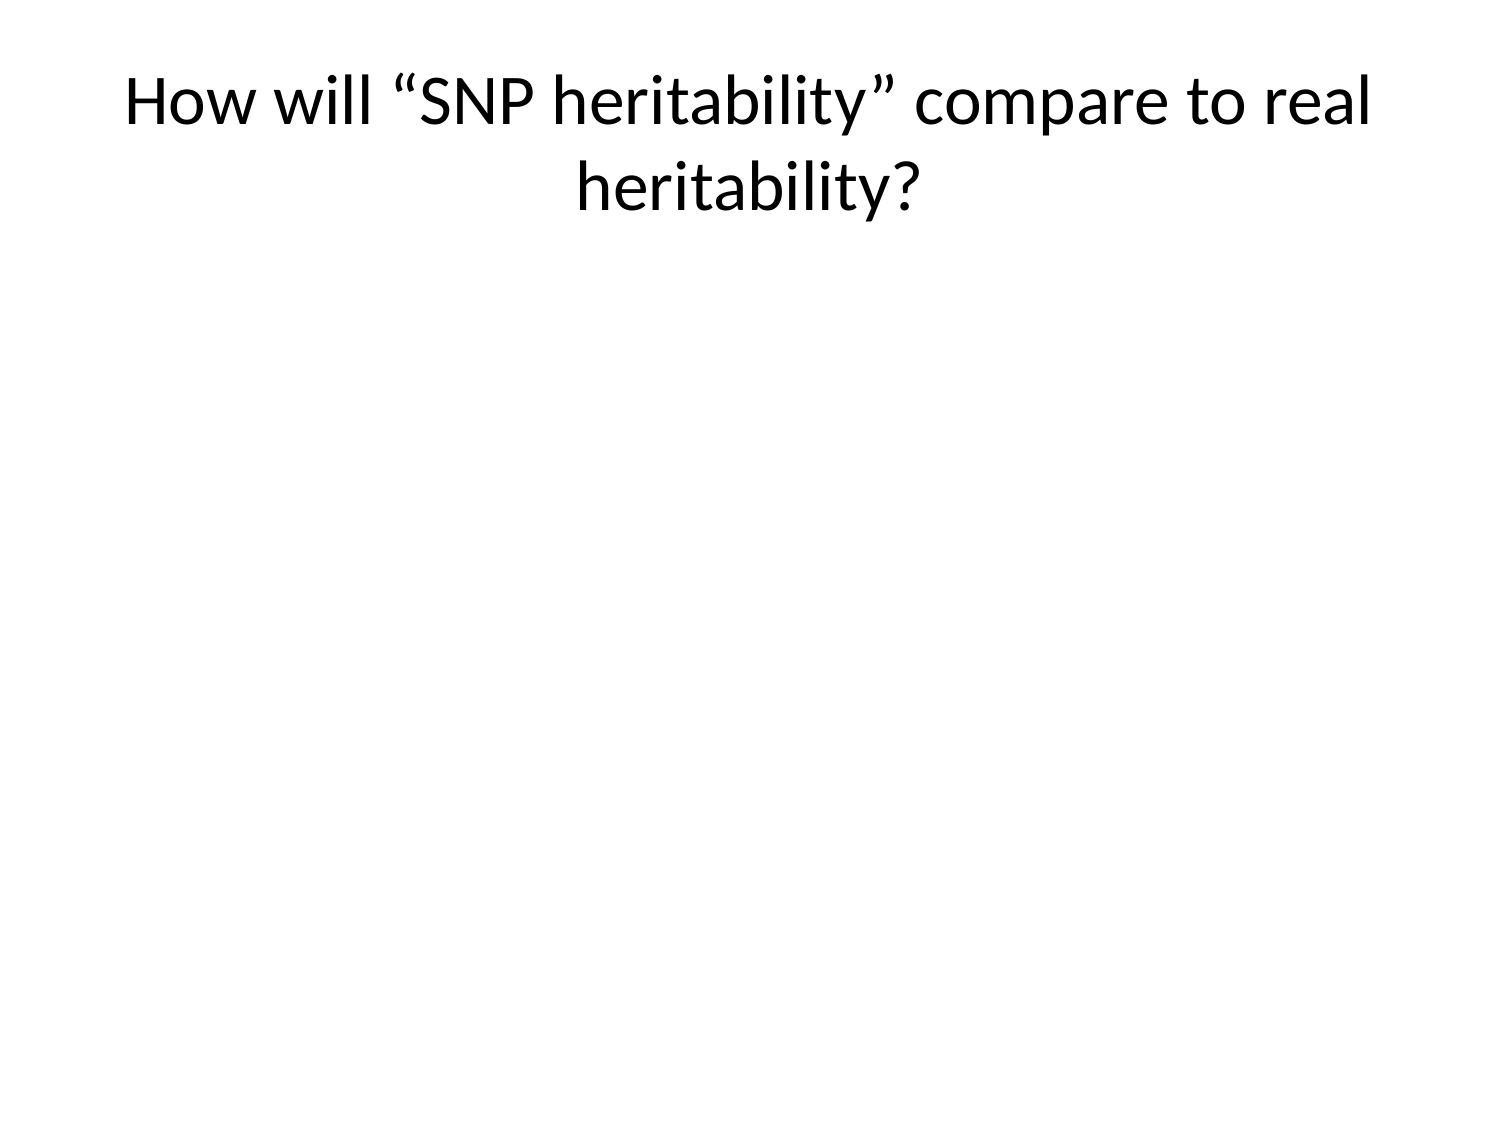

# How will “SNP heritability” compare to real heritability?